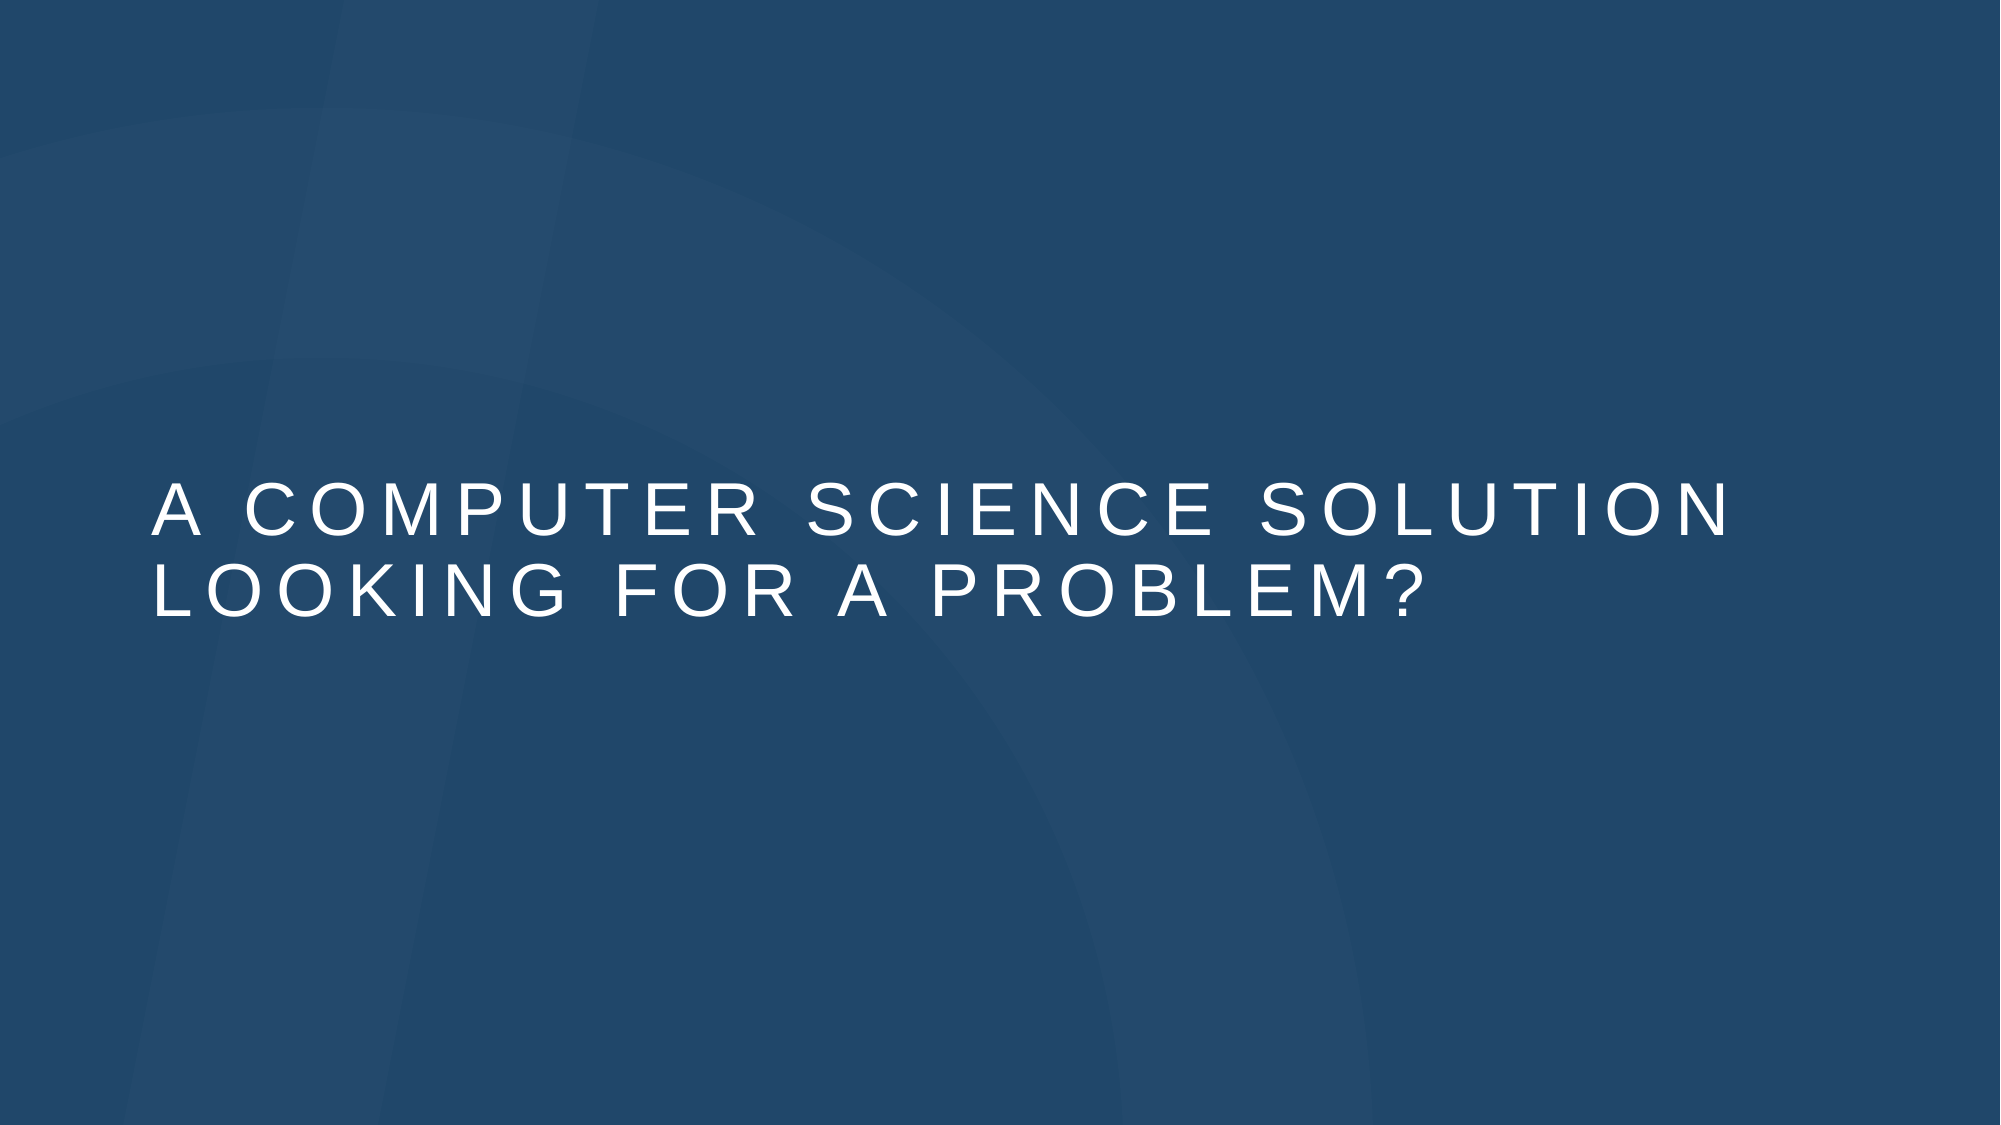

# A COMPUTER SCIENCE SOLUTION LOOKING FOR A PROBLEM?